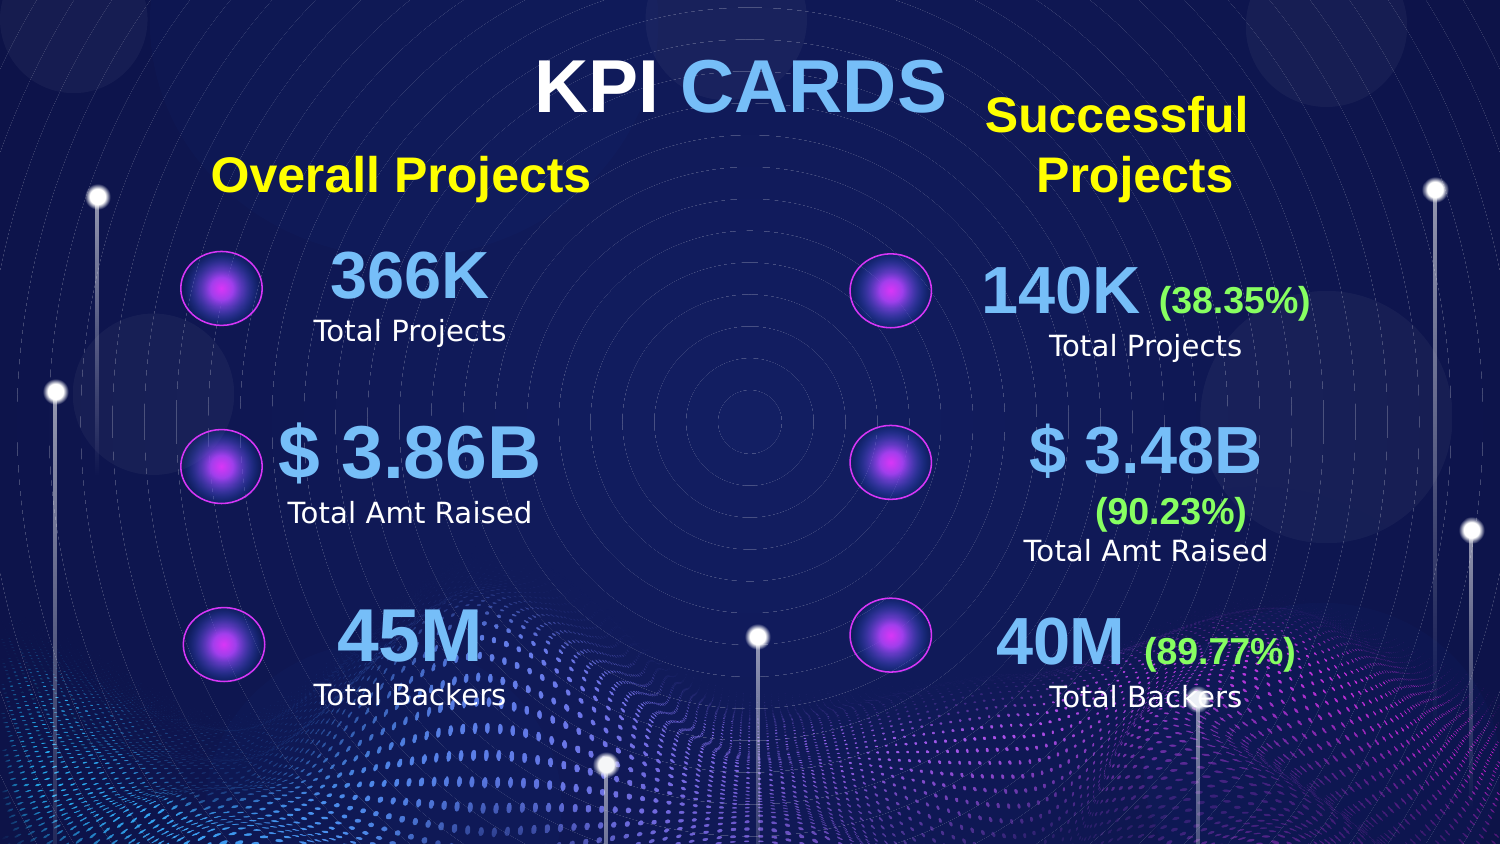

# KPI CARDS
Overall Projects
Successful Projects
366K
Total Projects
140K (38.35%)
Total Projects

$ 3.86B
Total Amt Raised
$ 3.48B (90.23%)
Total Amt Raised

45M
Total Backers
40M (89.77%)
Total Backers